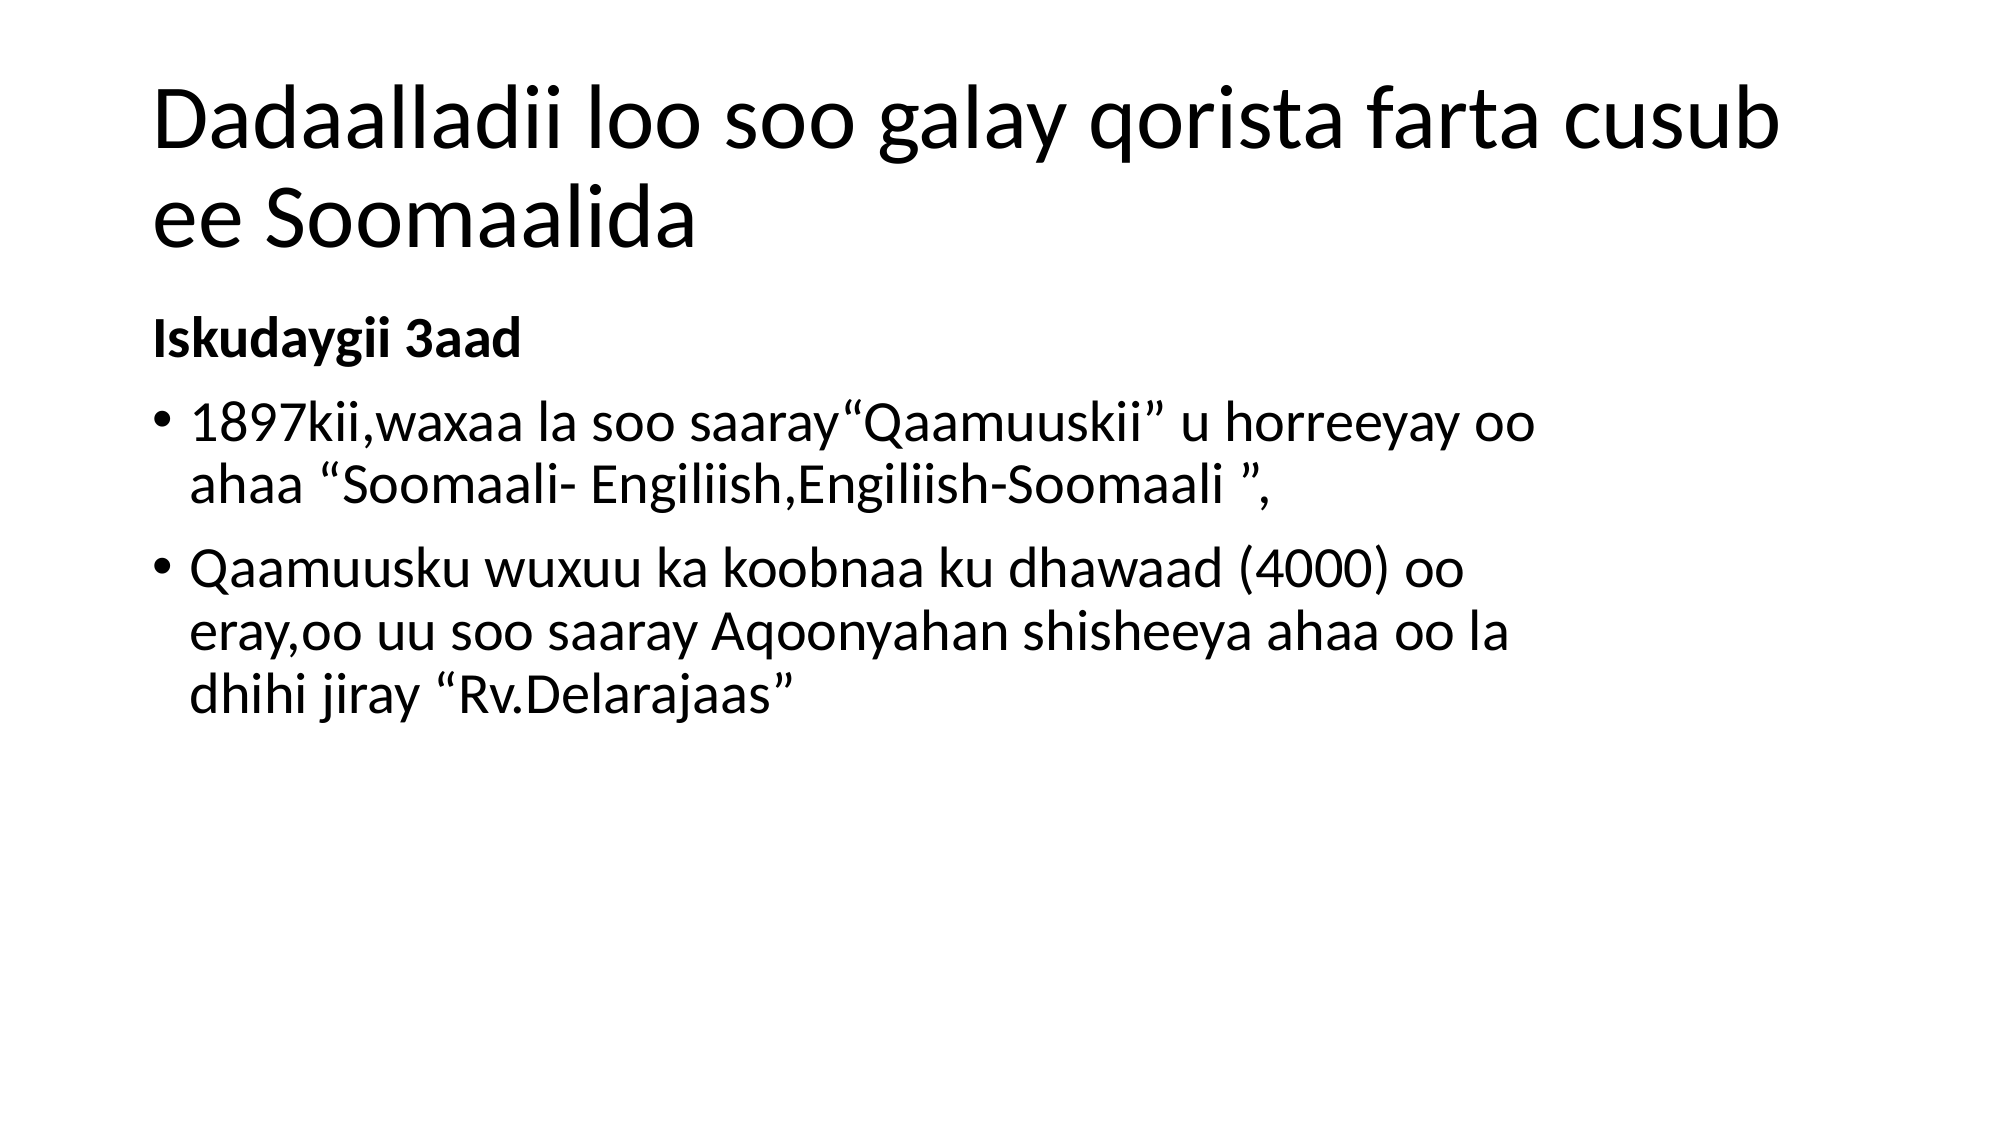

# Dadaalladii loo soo galay qorista farta cusub ee Soomaalida
Iskudaygii 3aad
1897kii,waxaa la soo saaray“Qaamuuskii” u horreeyay oo ahaa “Soomaali- Engiliish,Engiliish-Soomaali ”,
Qaamuusku wuxuu ka koobnaa ku dhawaad (4000) oo eray,oo uu soo saaray Aqoonyahan shisheeya ahaa oo la dhihi jiray “Rv.Delarajaas”